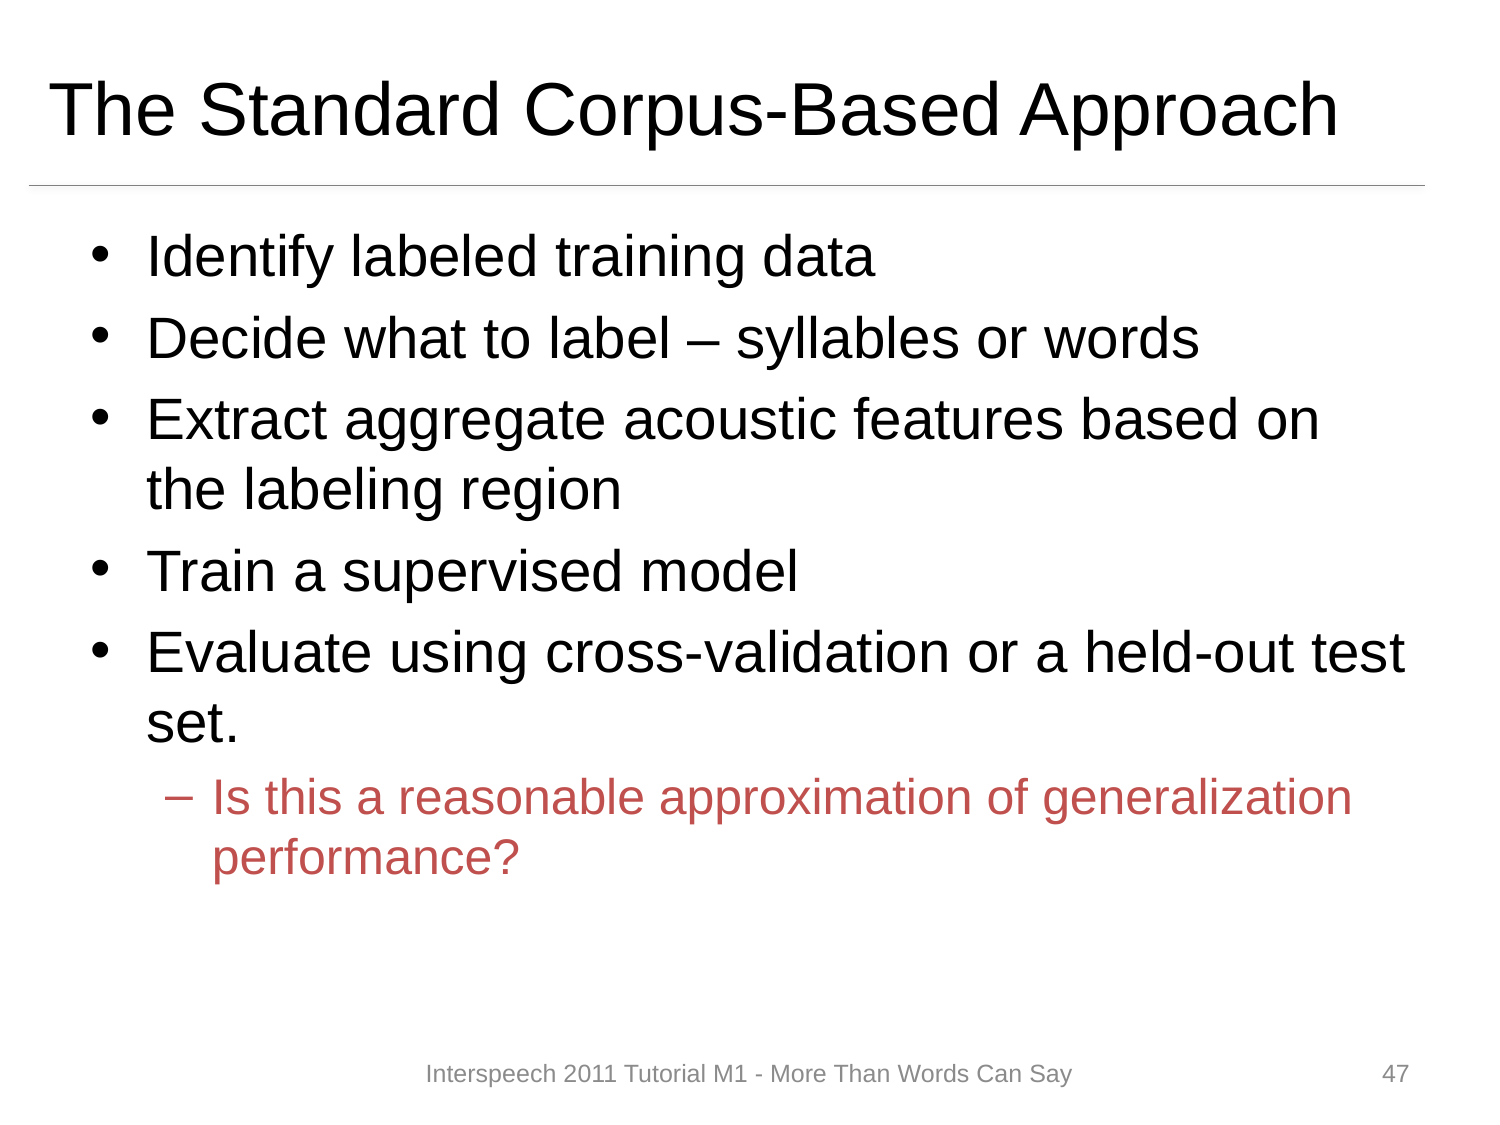

# The Standard Corpus-Based Approach
Identify labeled training data
Decide what to label – syllables or words
Extract aggregate acoustic features based on the labeling region
Train a supervised model
Evaluate using cross-validation or a held-out test set.
Is this a reasonable approximation of generalization performance?
Interspeech 2011 Tutorial M1 - More Than Words Can Say
47